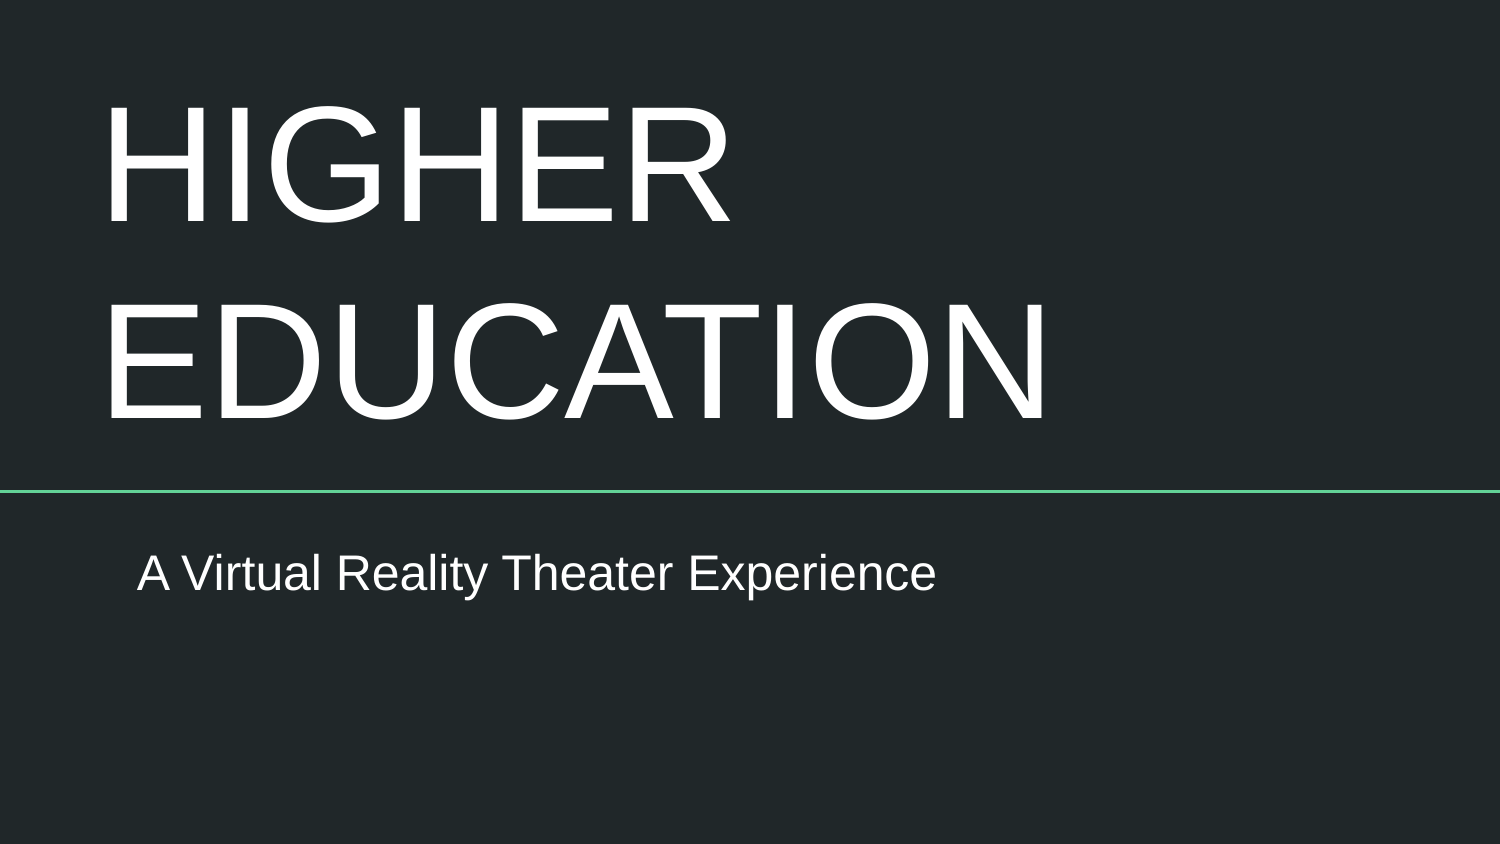

# HIGHER EDUCATION
A Virtual Reality Theater Experience